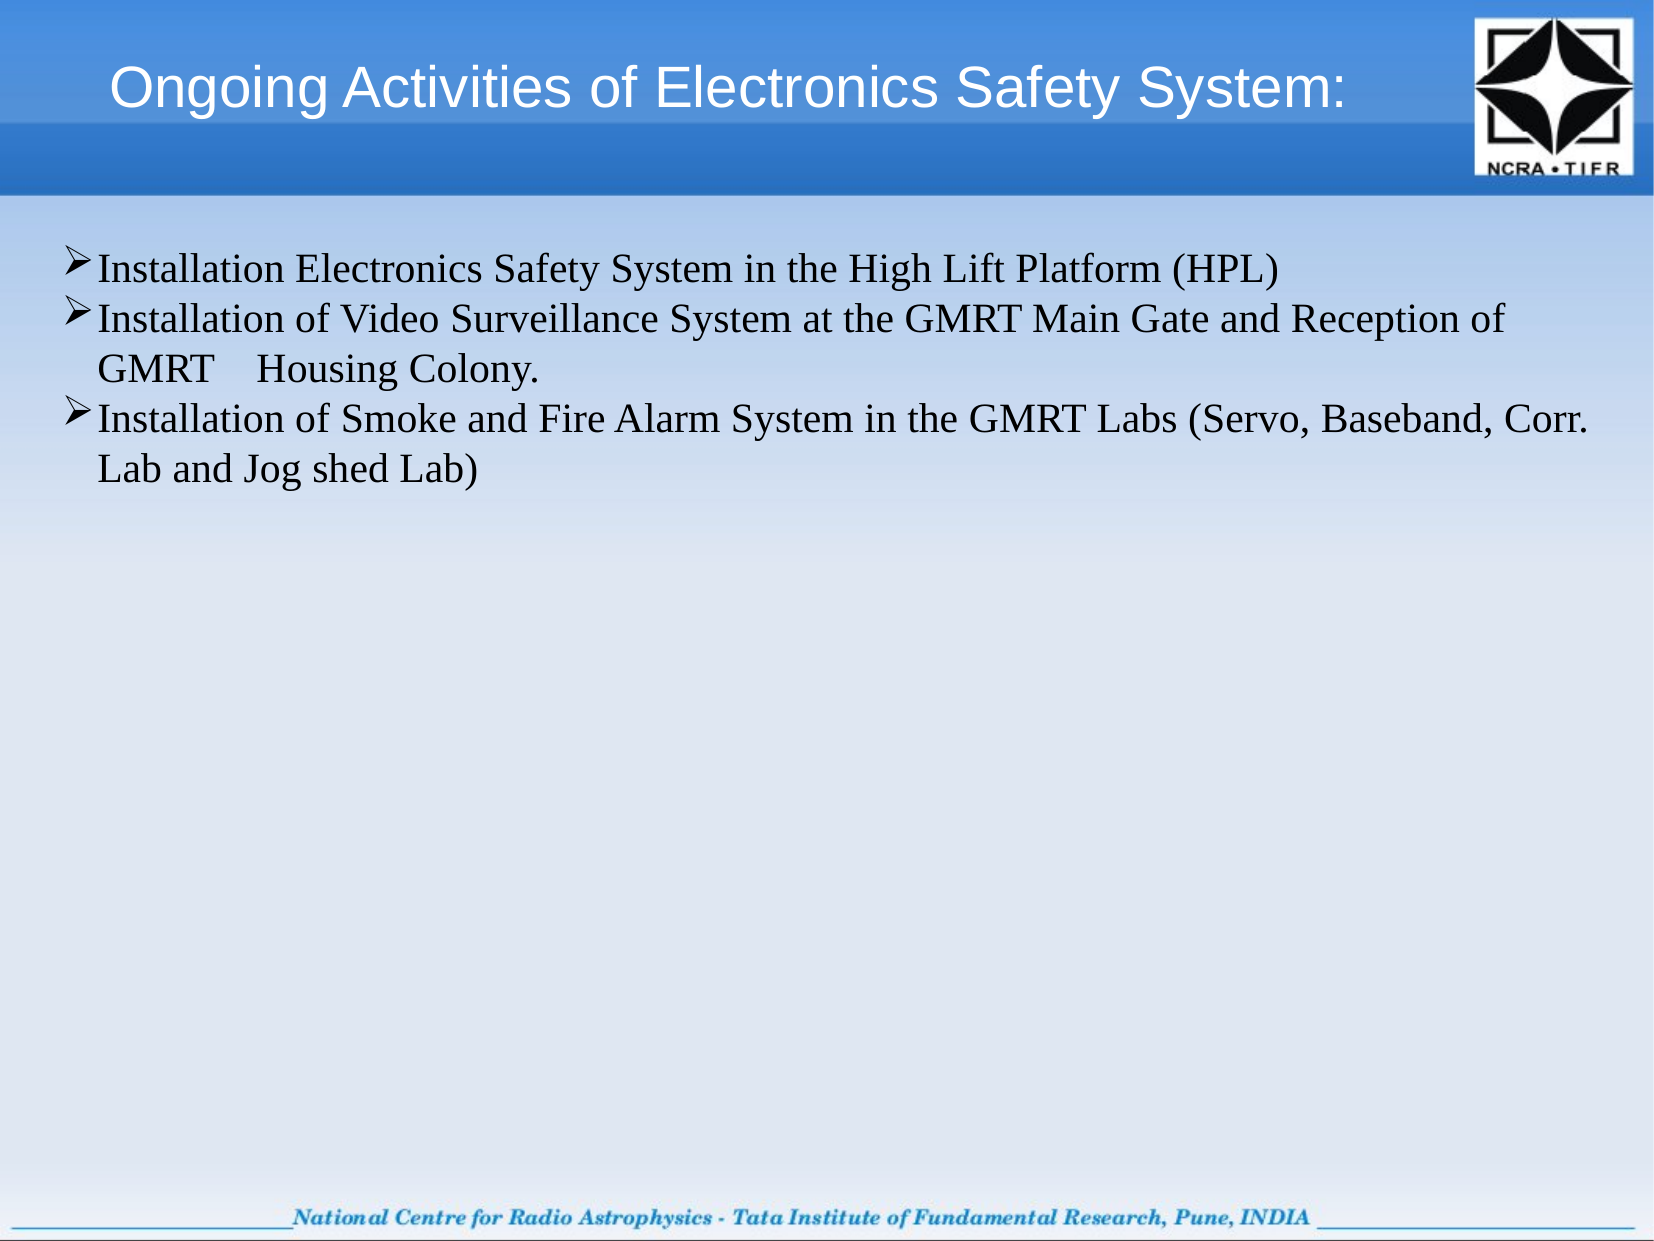

Ongoing Activities of Electronics Safety System:
Installation Electronics Safety System in the High Lift Platform (HPL)
Installation of Video Surveillance System at the GMRT Main Gate and Reception of     GMRT    Housing Colony.
Installation of Smoke and Fire Alarm System in the GMRT Labs (Servo, Baseband, Corr. Lab and Jog shed Lab)